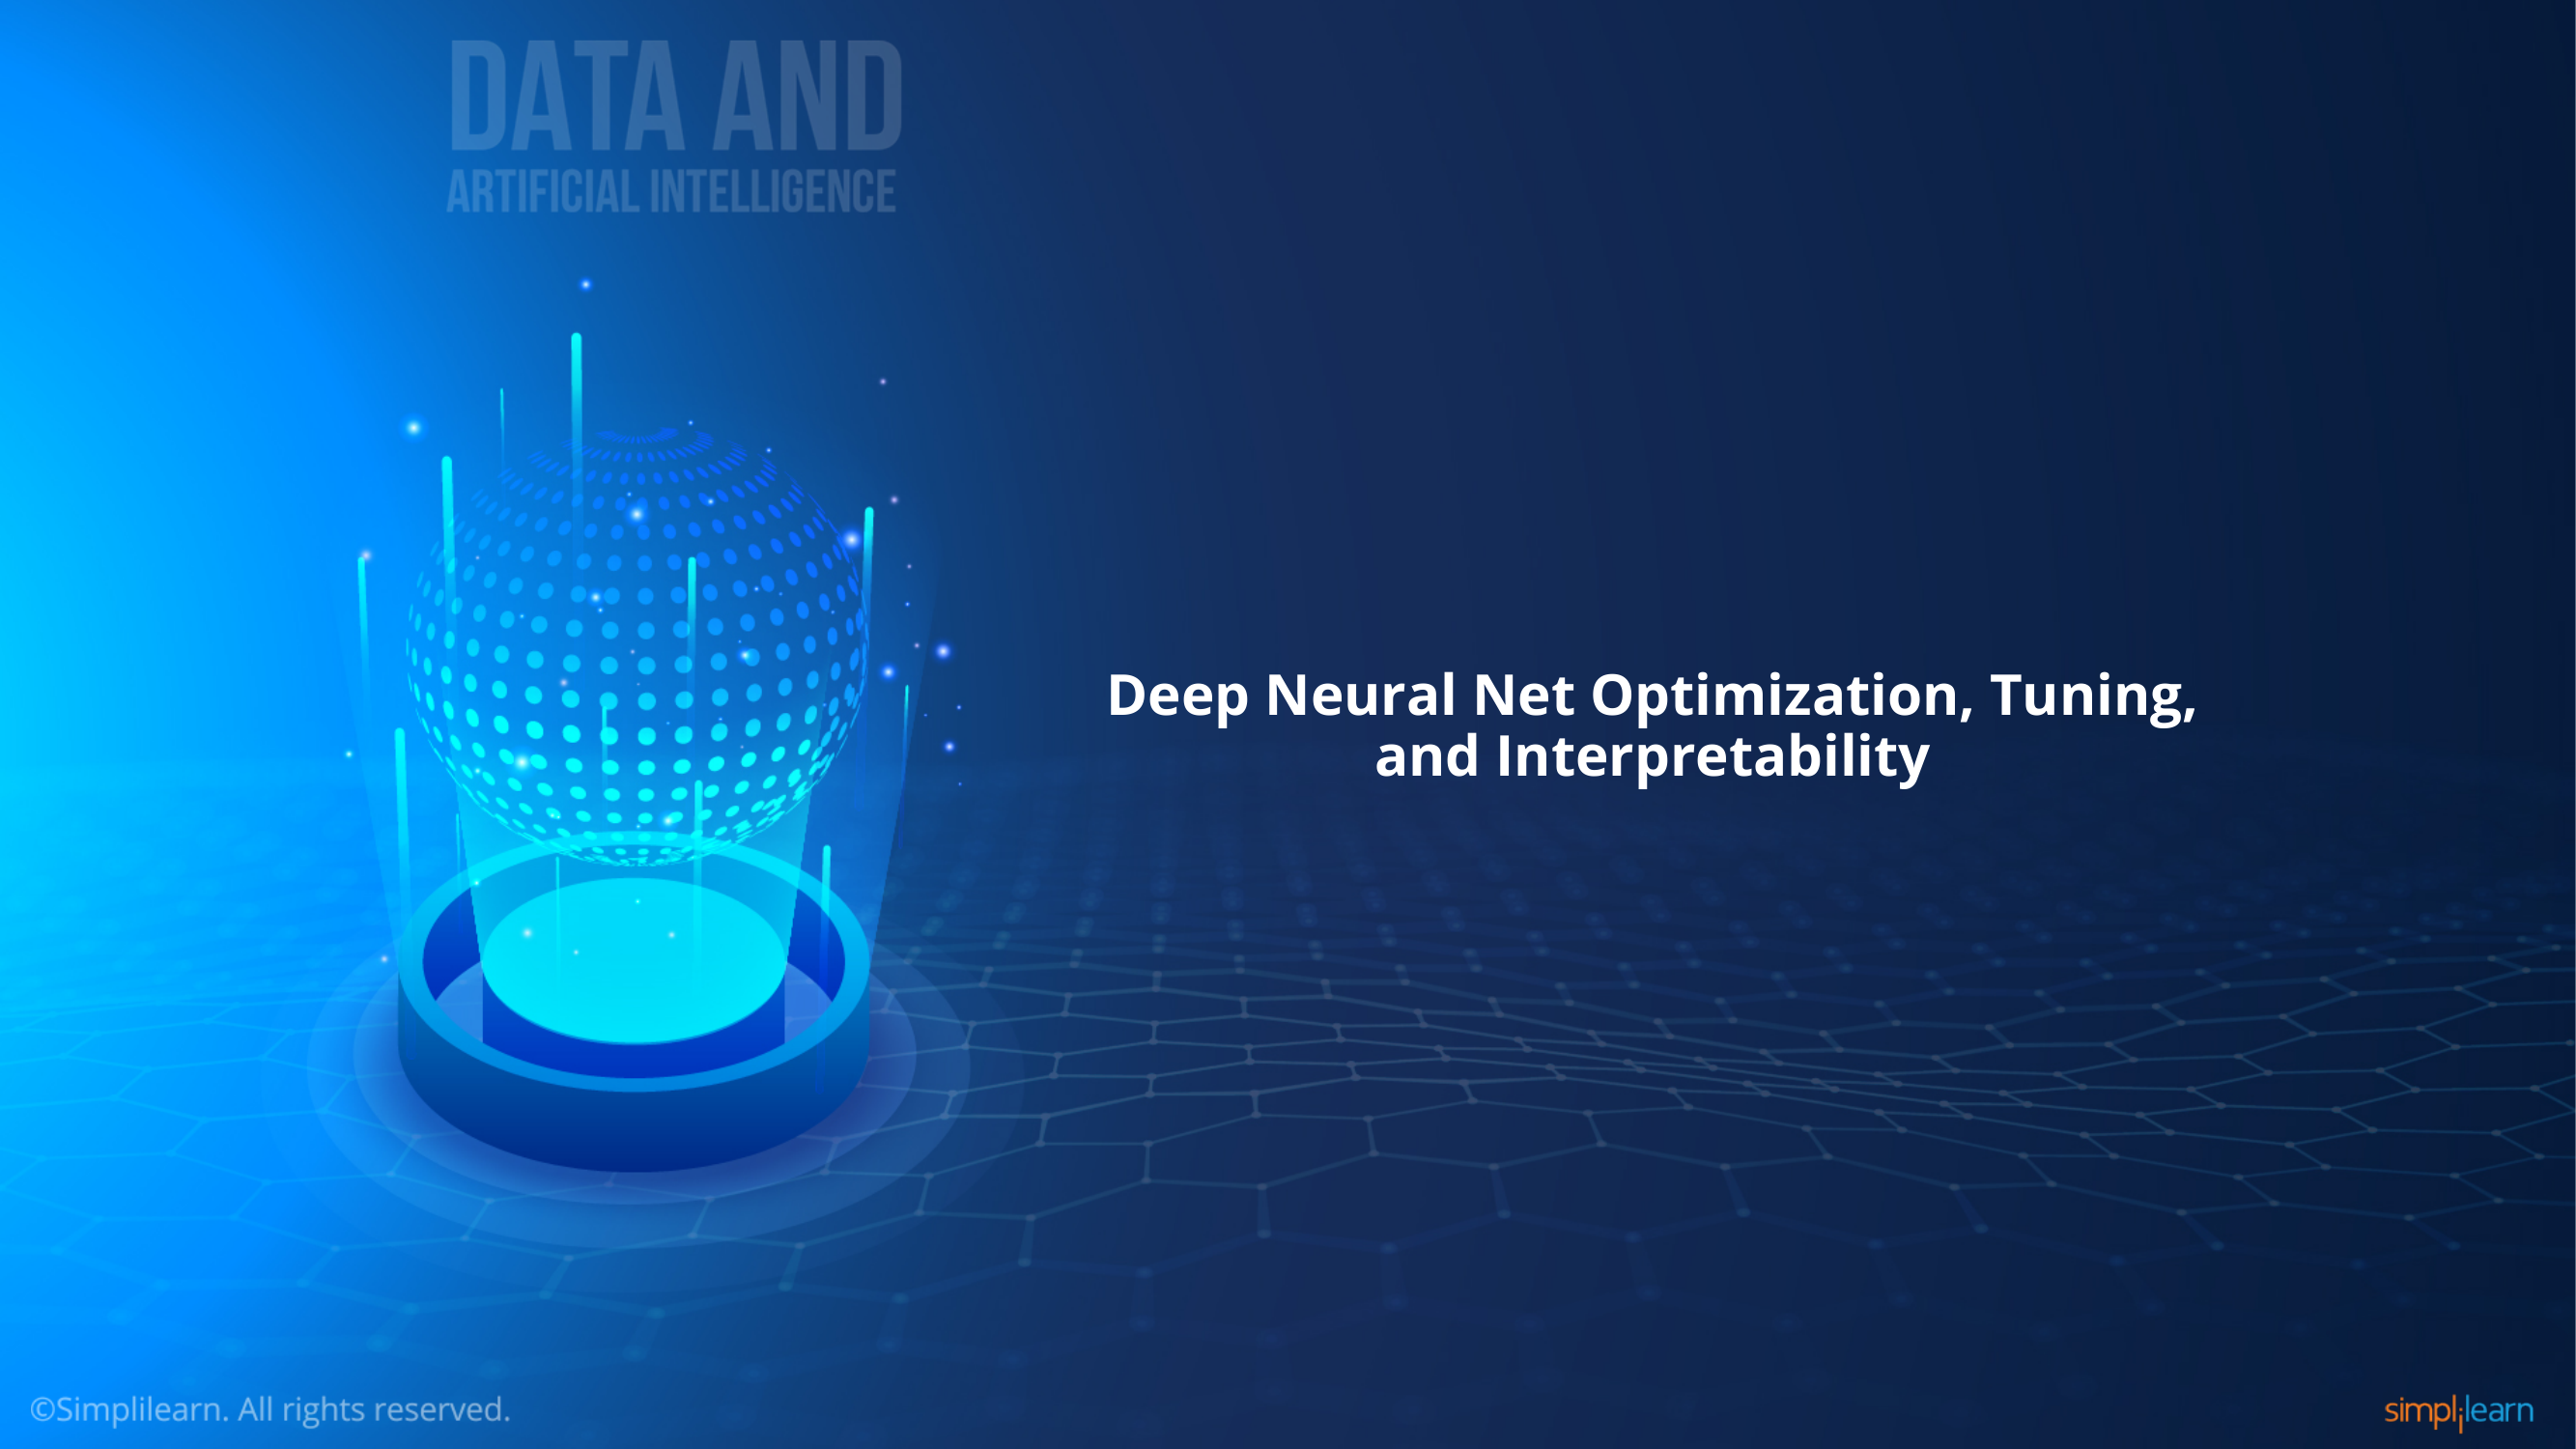

Deep Neural Net Optimization, Tuning, and Interpretability